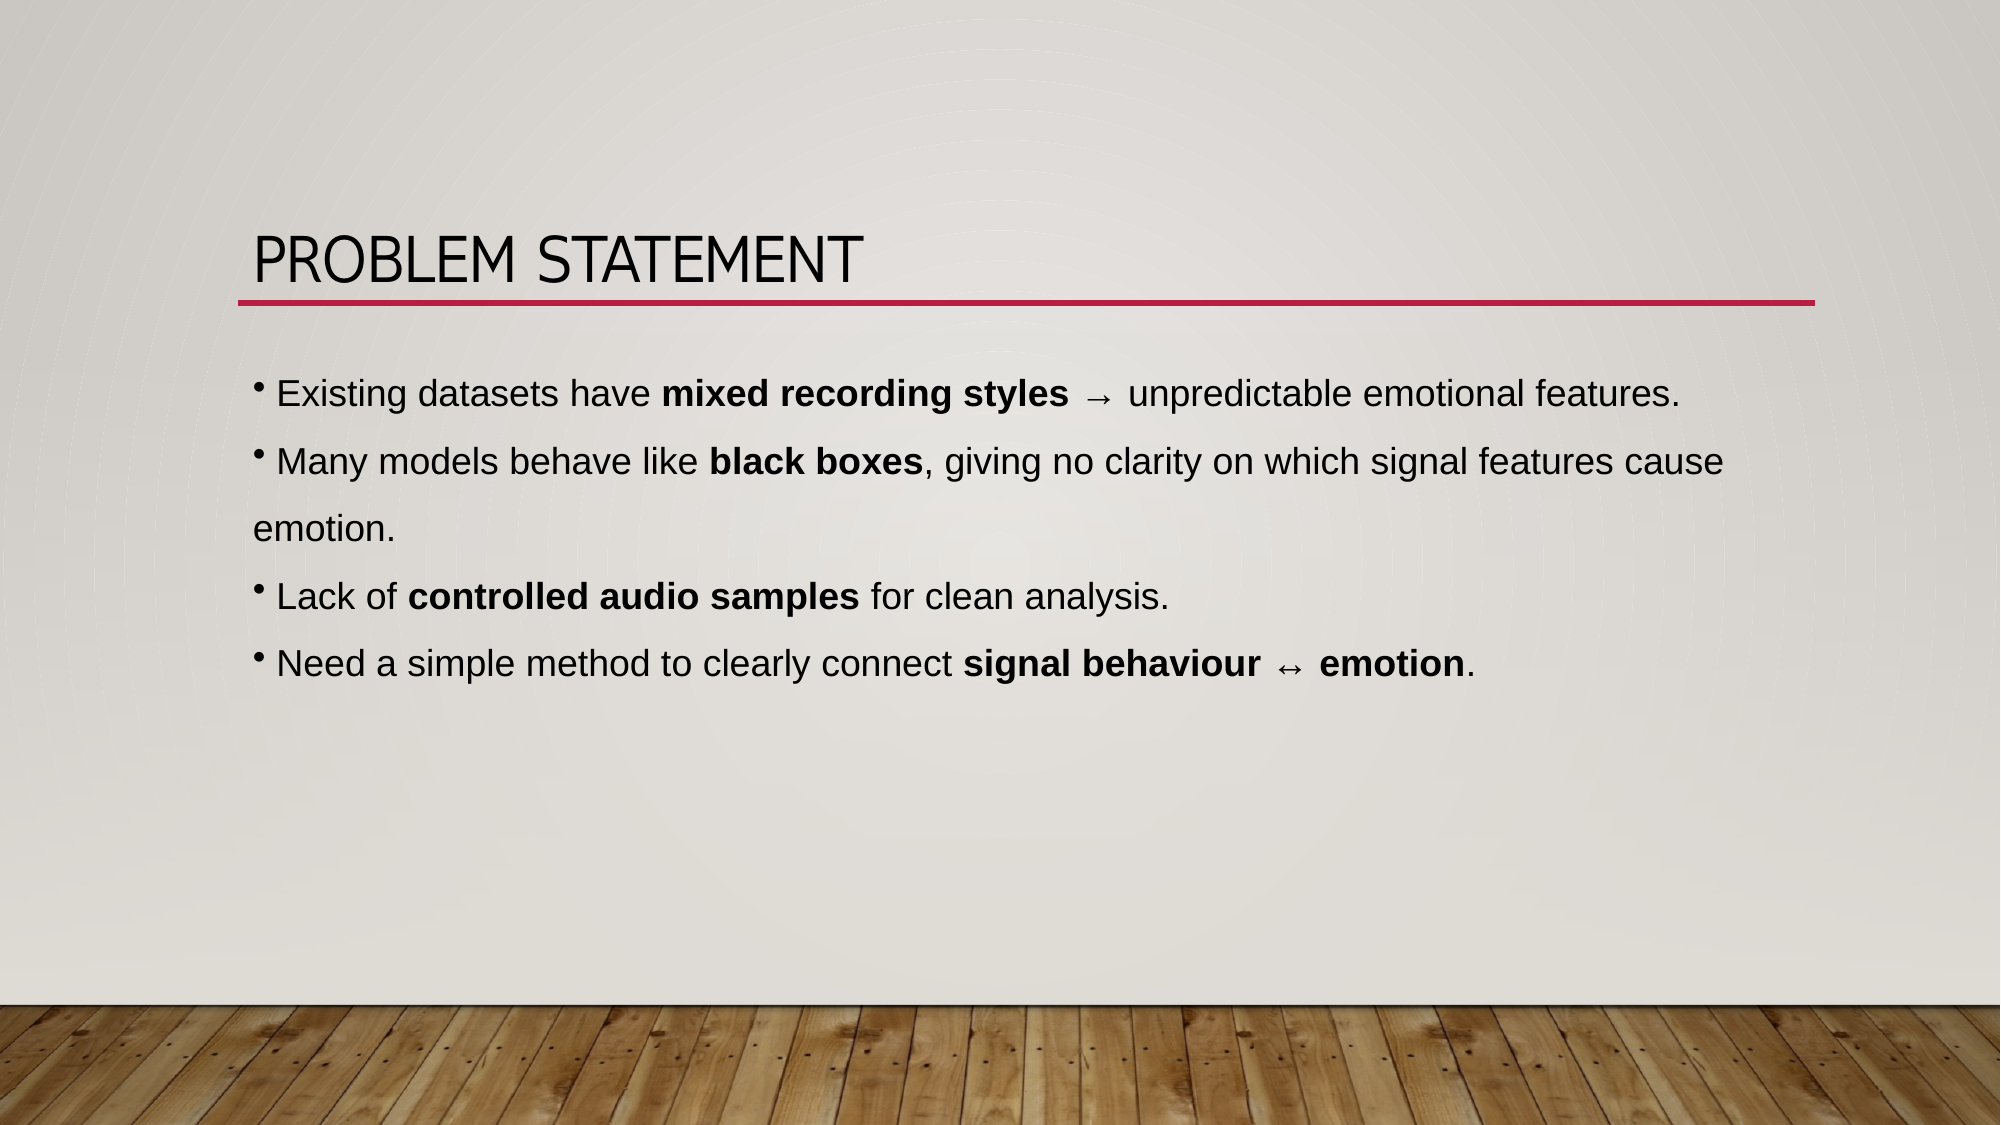

# Problem statement
 Existing datasets have mixed recording styles → unpredictable emotional features.
 Many models behave like black boxes, giving no clarity on which signal features cause     emotion.
 Lack of controlled audio samples for clean analysis.
 Need a simple method to clearly connect signal behaviour ↔ emotion.